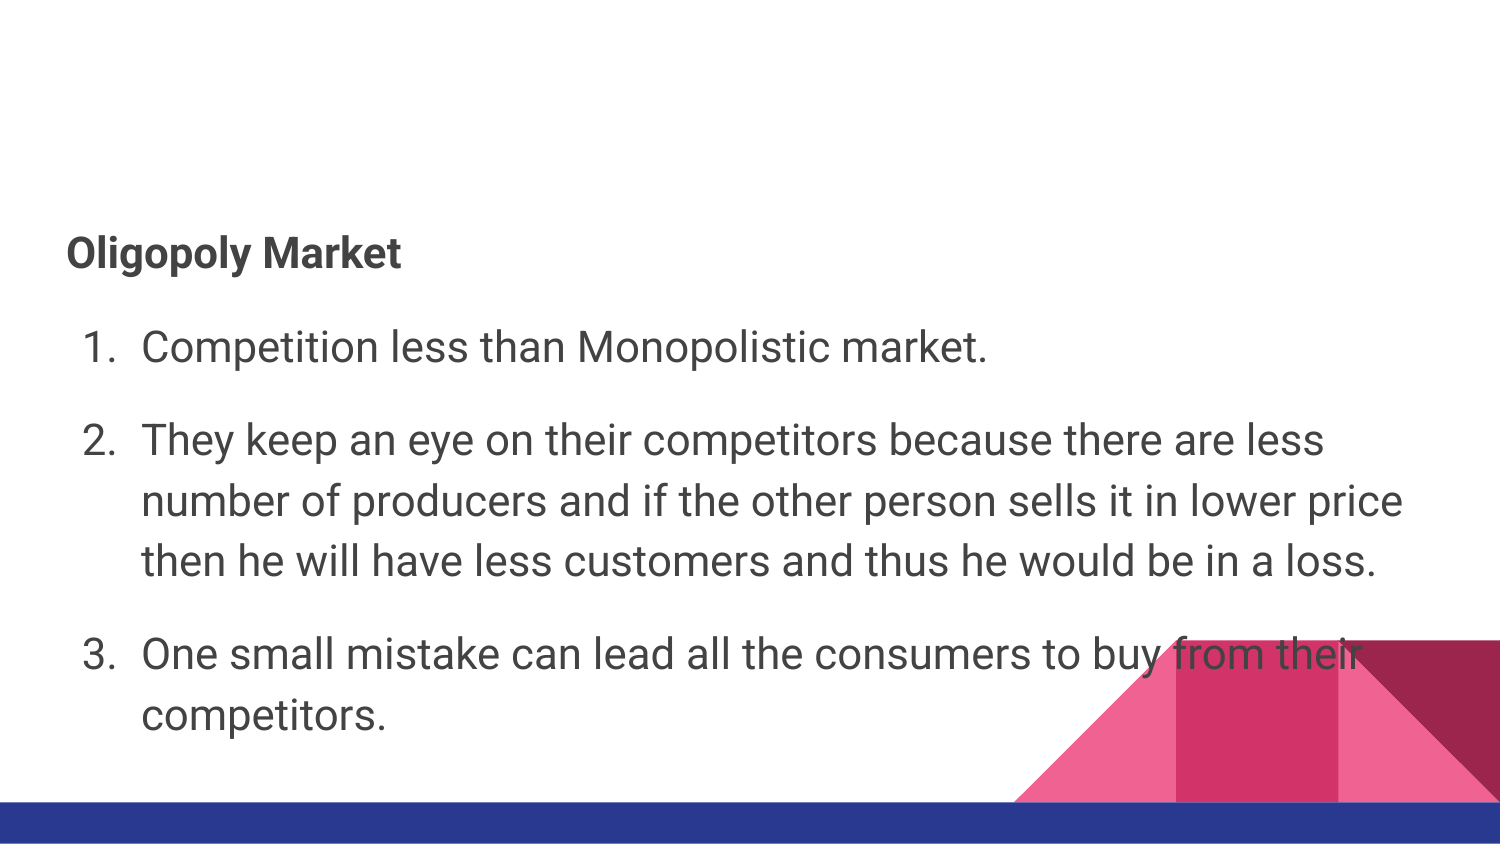

Oligopoly Market
Competition less than Monopolistic market.
They keep an eye on their competitors because there are less number of producers and if the other person sells it in lower price then he will have less customers and thus he would be in a loss.
One small mistake can lead all the consumers to buy from their competitors.